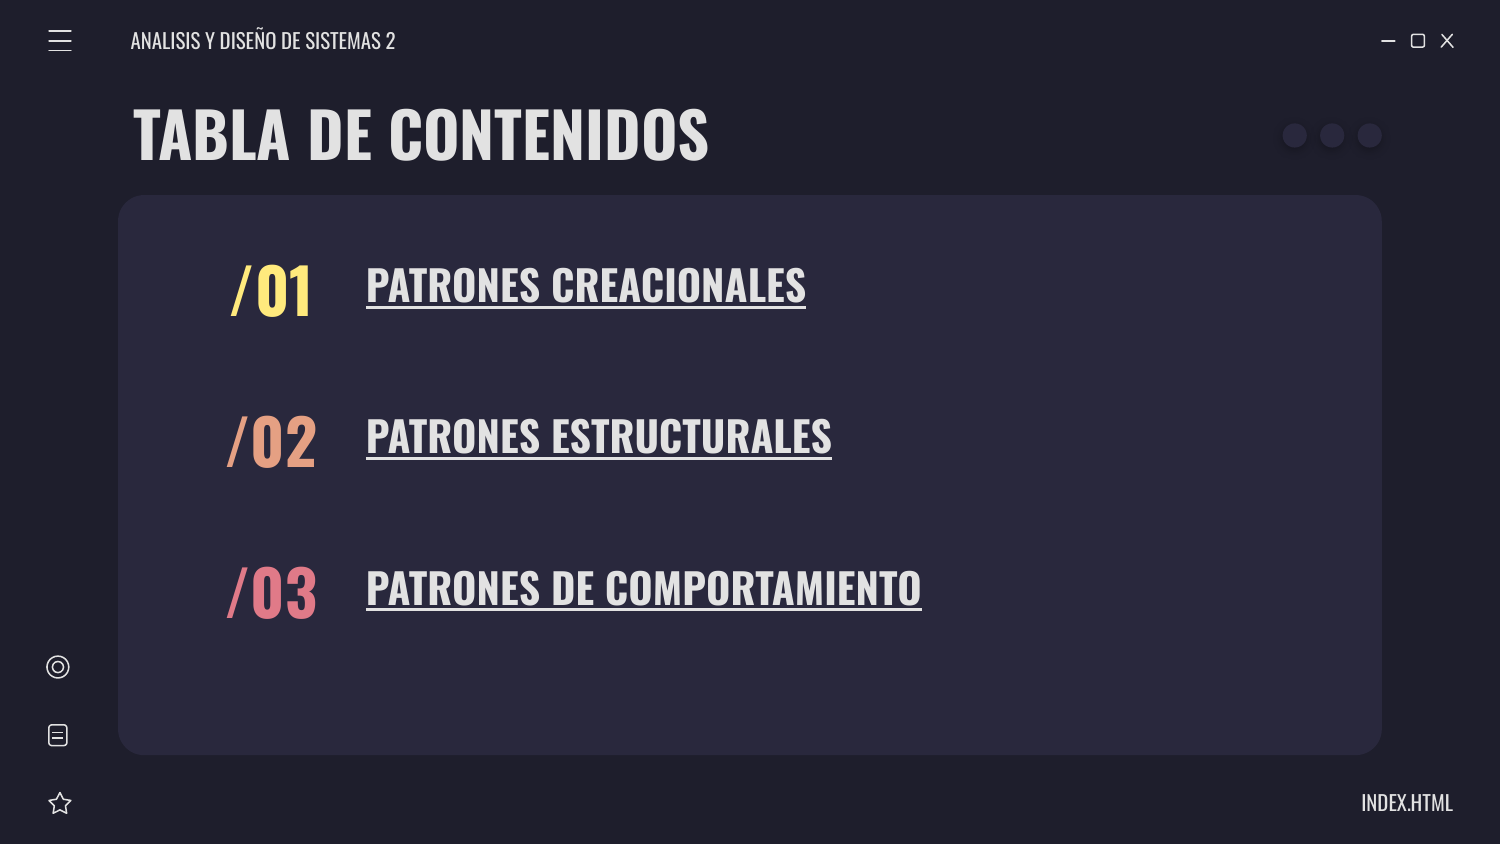

ANALISIS Y DISEÑO DE SISTEMAS 2

TABLA DE CONTENIDOS

/01
# PATRONES CREACIONALES
/02
PATRONES ESTRUCTURALES
/03
PATRONES DE COMPORTAMIENTO

INDEX.HTML